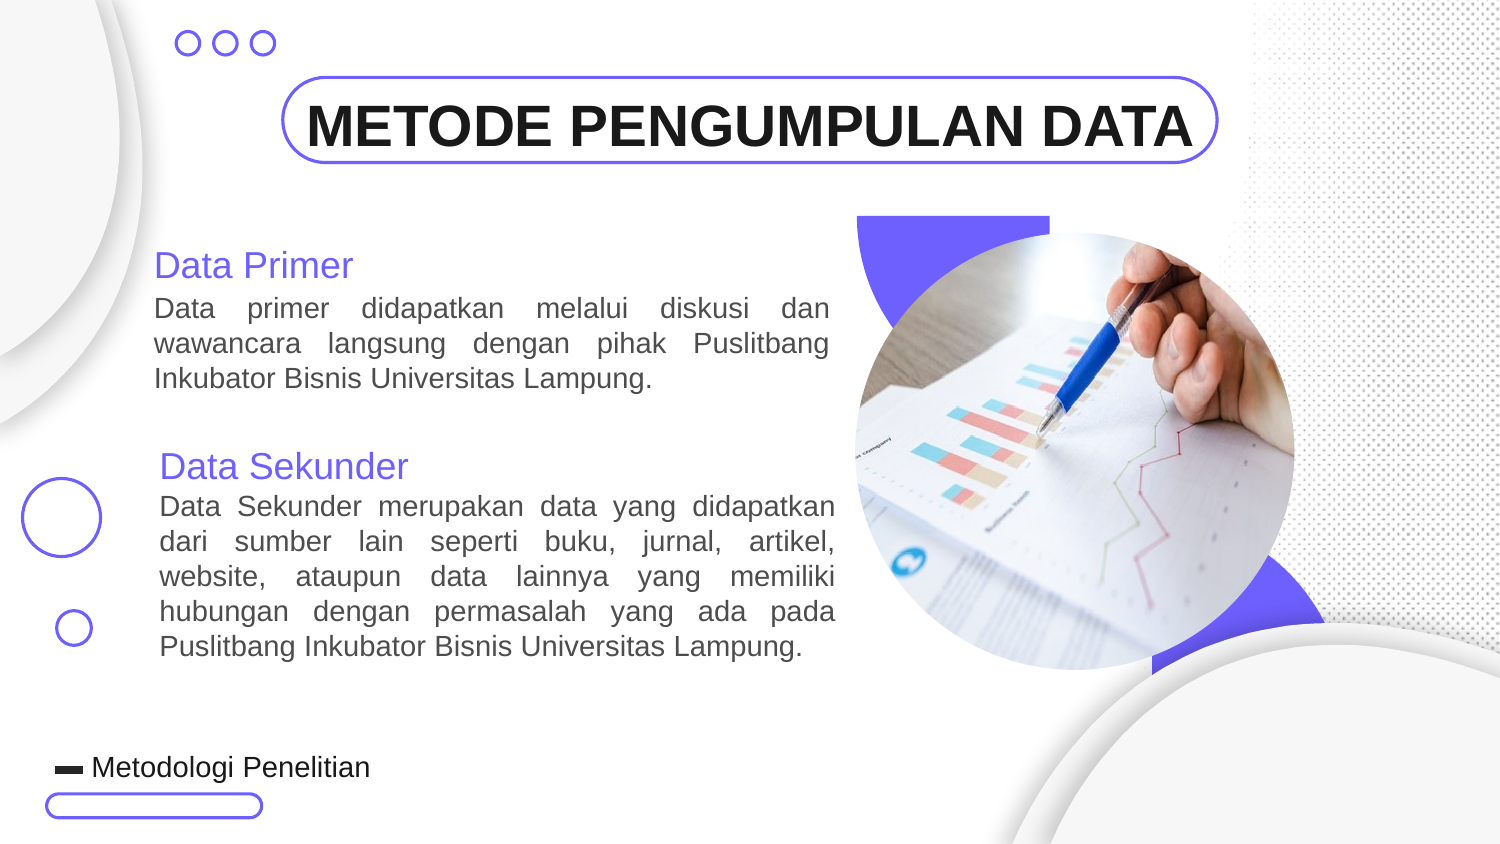

# METODE PENGUMPULAN DATA

Data Primer
Data primer didapatkan melalui diskusi dan wawancara langsung dengan pihak Puslitbang Inkubator Bisnis Universitas Lampung.
Data Sekunder
Data Sekunder merupakan data yang didapatkan dari sumber lain seperti buku, jurnal, artikel, website, ataupun data lainnya yang memiliki hubungan dengan permasalah yang ada pada Puslitbang Inkubator Bisnis Universitas Lampung.

Metodologi Penelitian